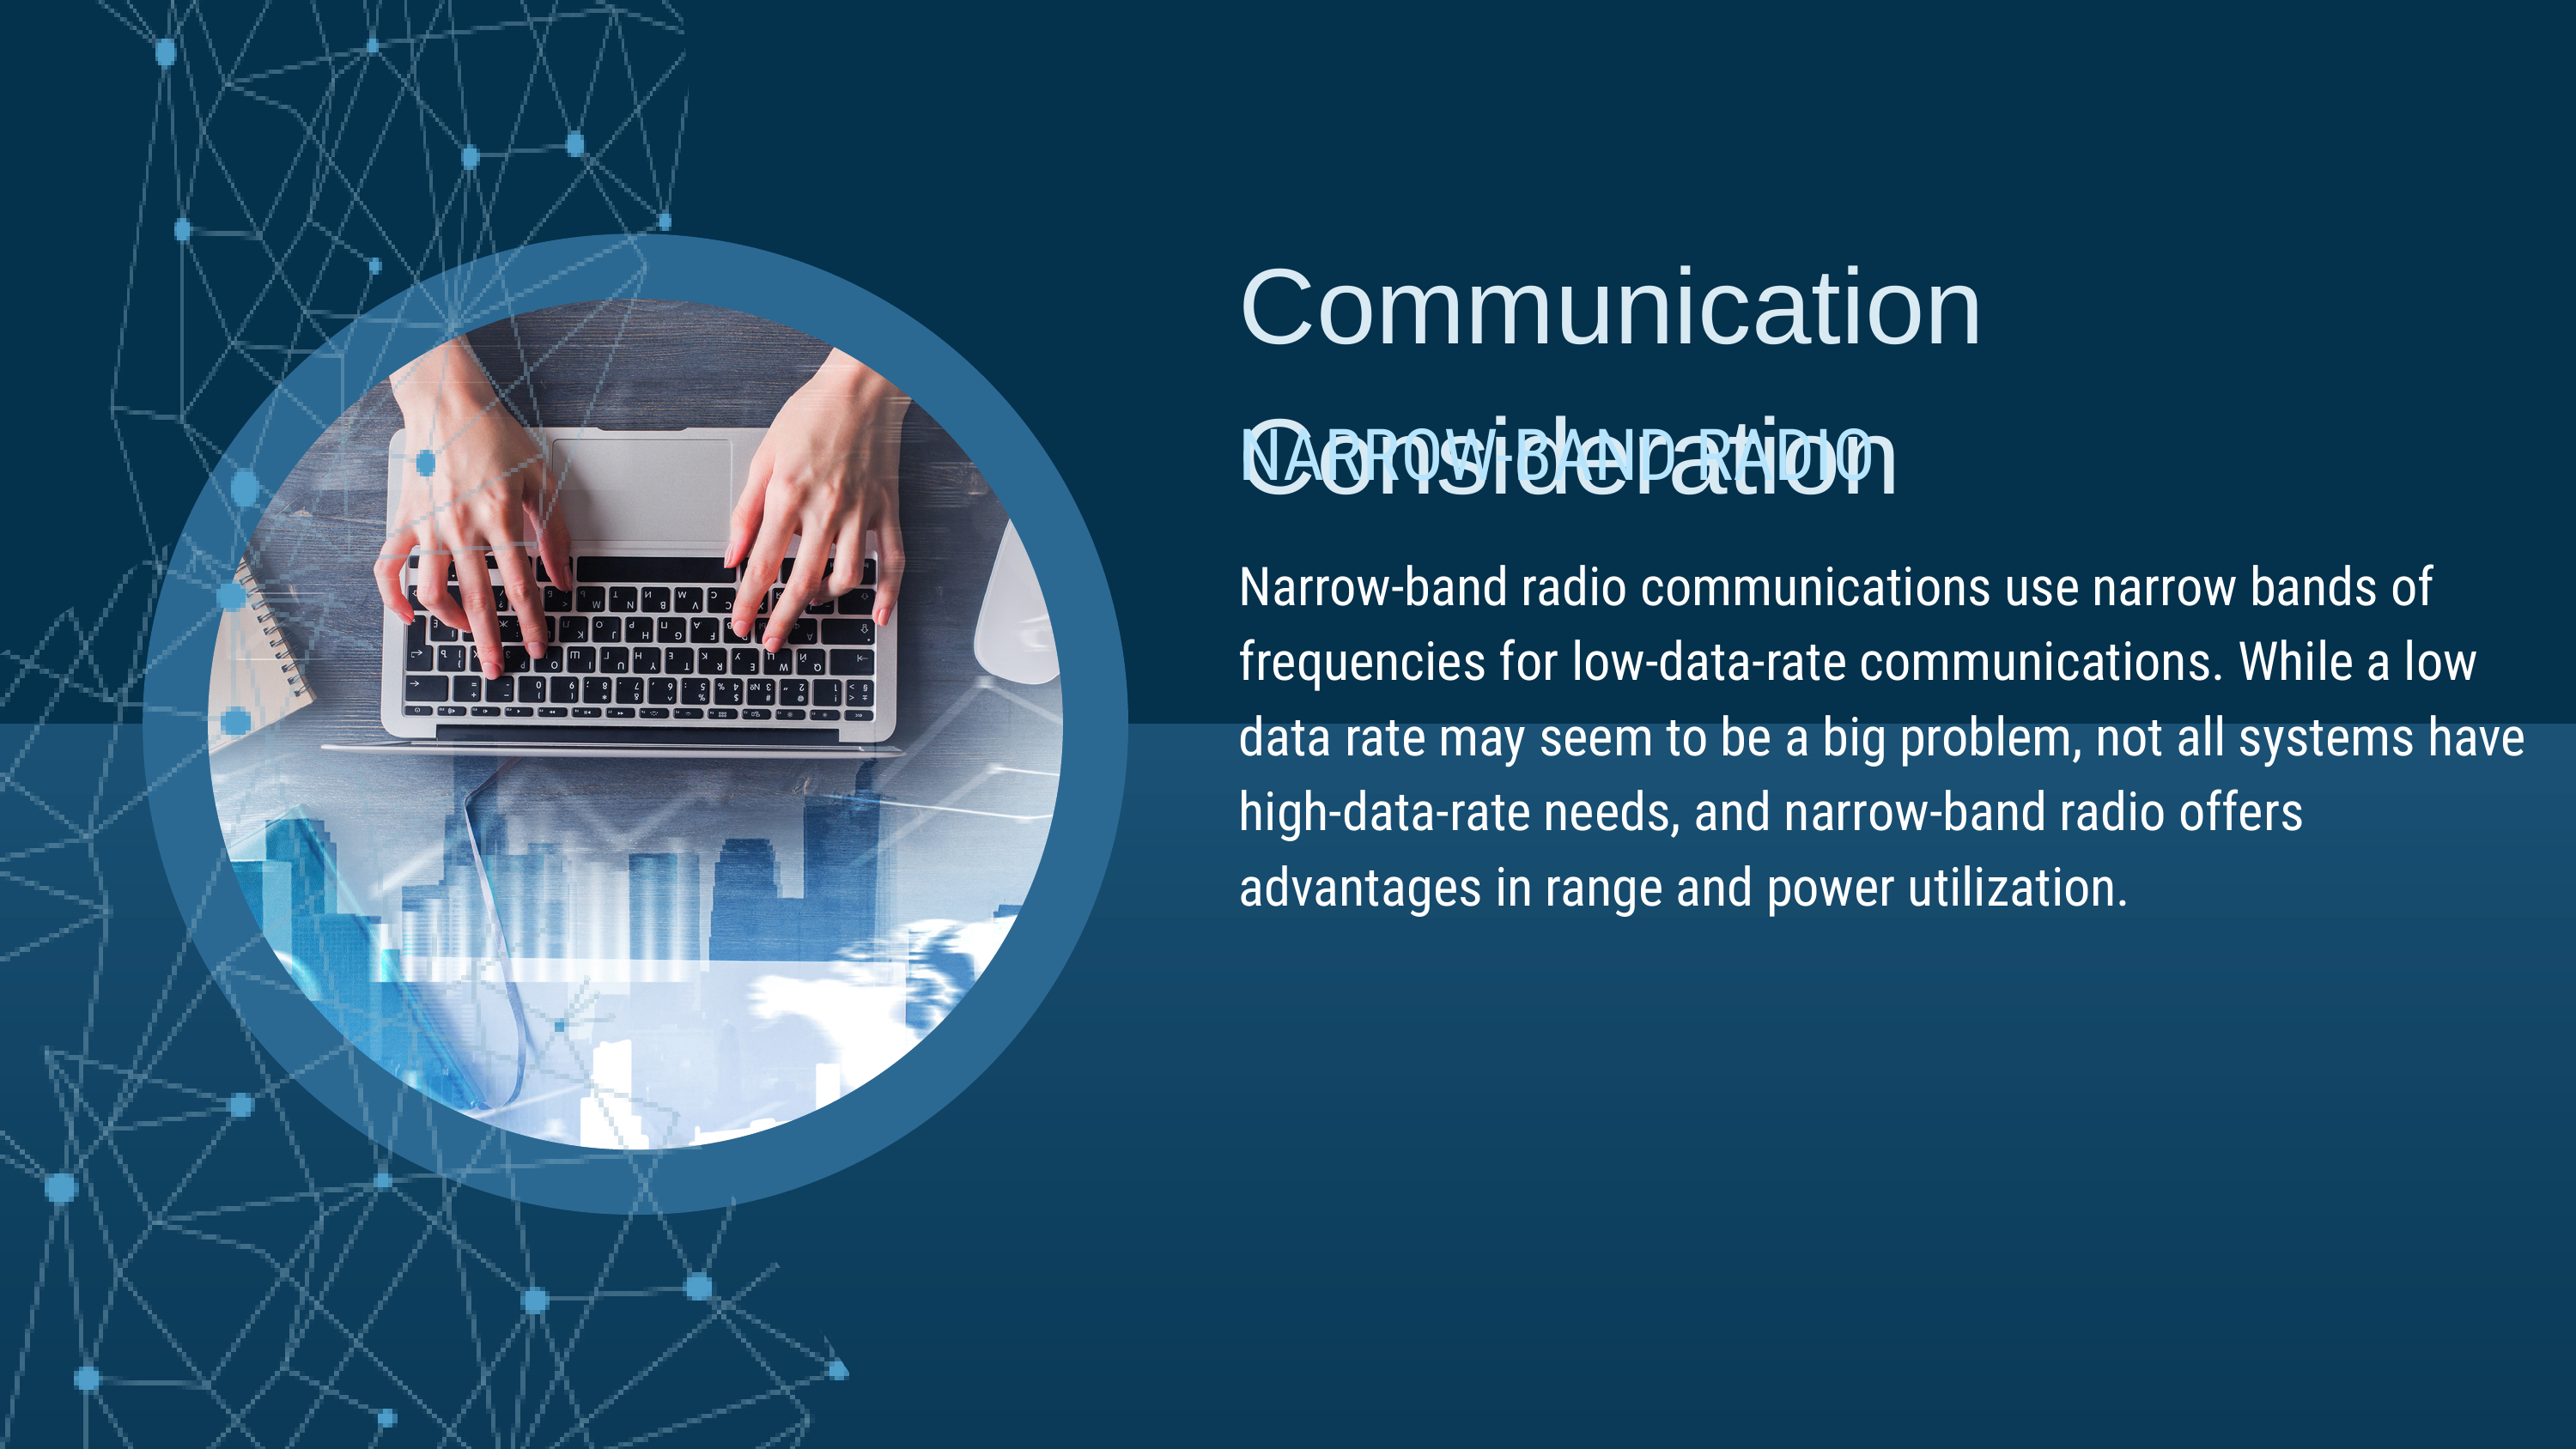

Communication Consideration

NARROW-BAND RADIO
Narrow-band radio communications use narrow bands of frequencies for low-data-rate communications. While a low data rate may seem to be a big problem, not all systems have high-data-rate needs, and narrow-band radio offers advantages in range and power utilization.